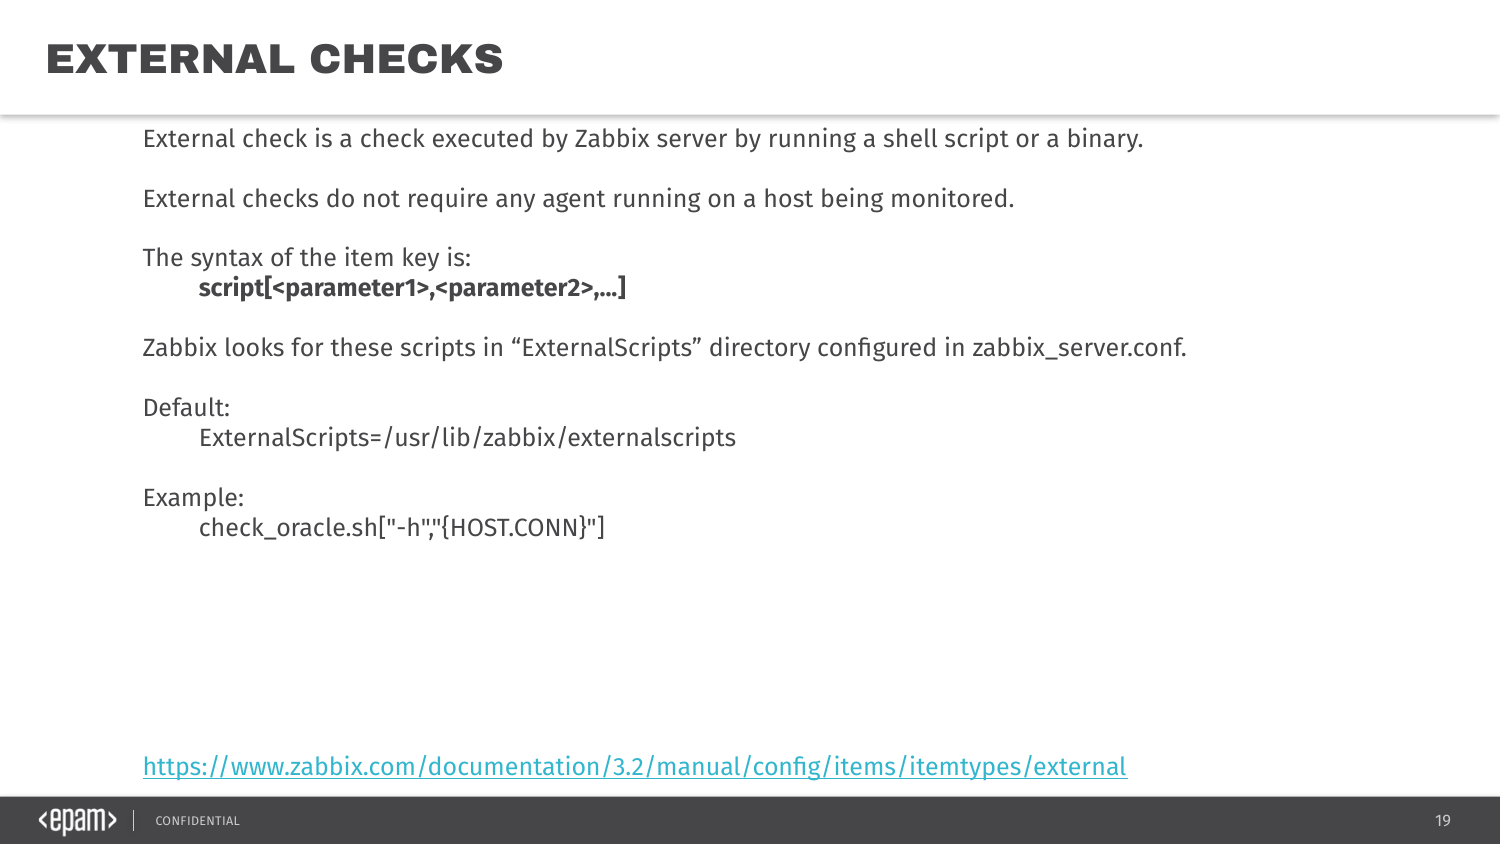

External checks
External check is a check executed by Zabbix server by running a shell script or a binary.

External checks do not require any agent running on a host being monitored.

The syntax of the item key is:
script[<parameter1>,<parameter2>,...]

Zabbix looks for these scripts in “ExternalScripts” directory configured in zabbix_server.conf.

Default:
ExternalScripts=/usr/lib/zabbix/externalscripts

Example:
check_oracle.sh["-h","{HOST.CONN}"]

https://www.zabbix.com/documentation/3.2/manual/config/items/itemtypes/external